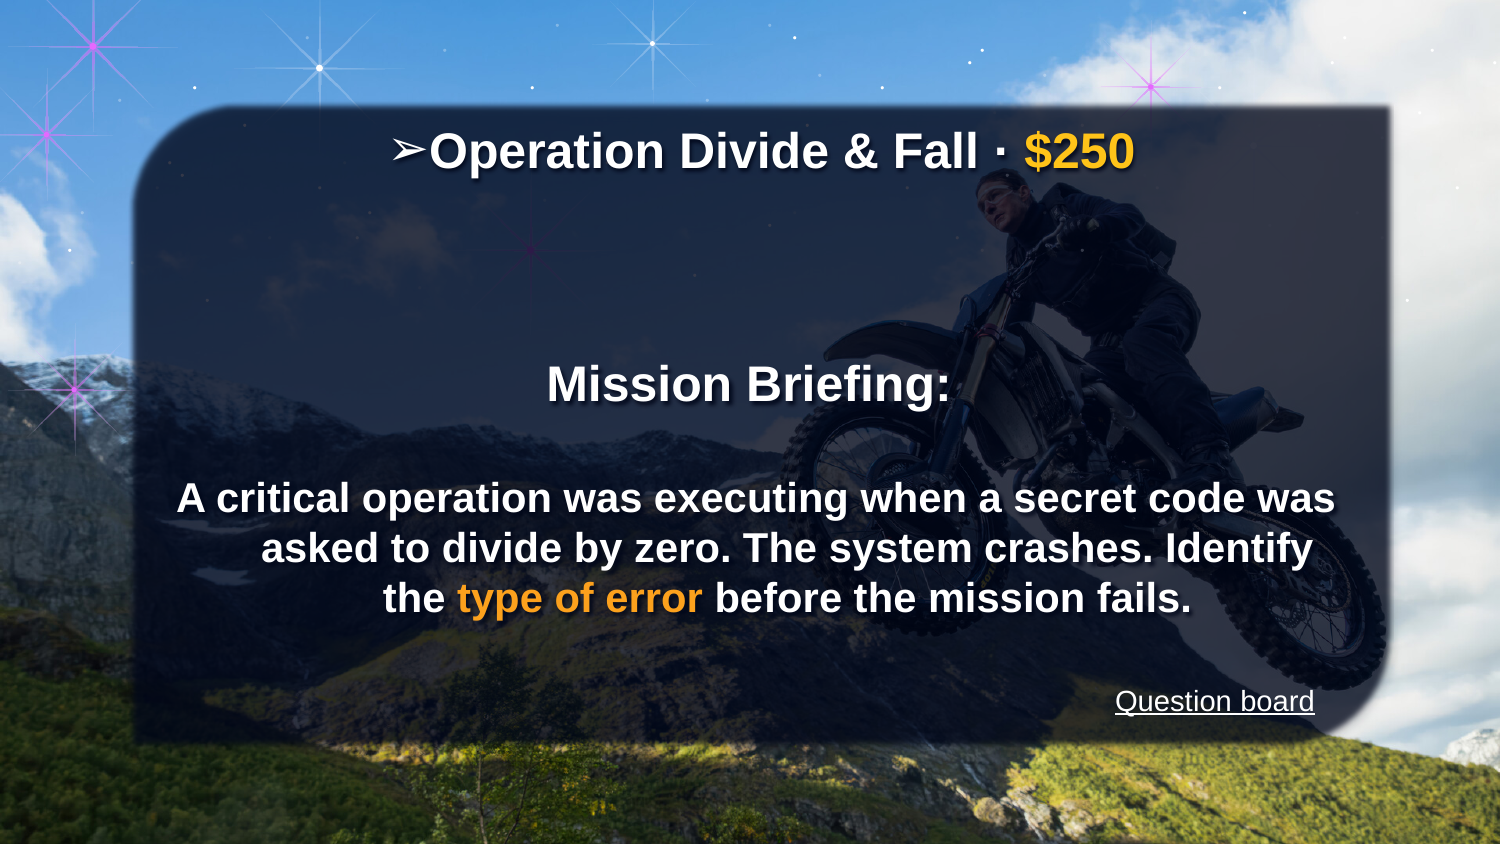

Operation Divide & Fall · $250
Mission Briefing:

A critical operation was executing when a secret code was asked to divide by zero. The system crashes. Identify the type of error before the mission fails.
Question board